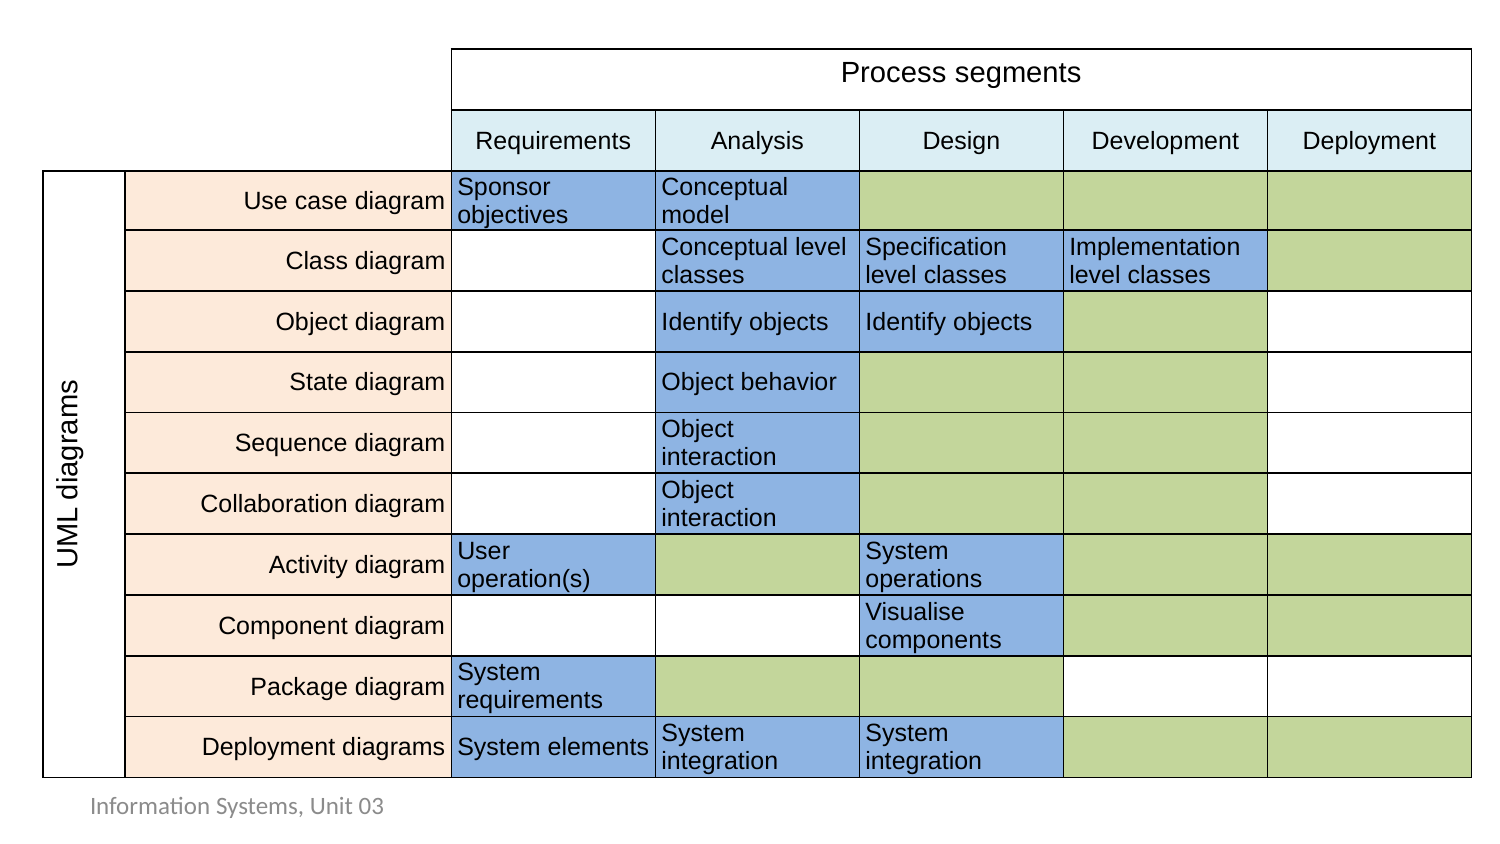

|  |  | Process segments |  |  |  |  |
| --- | --- | --- | --- | --- | --- | --- |
|  |  | Requirements | Analysis | Design | Development | Deployment |
| UML diagrams | Use case diagram | Sponsor objectives | Conceptual model |  |  |  |
|  | Class diagram |  | Conceptual level classes | Specification level classes | Implementation level classes |  |
|  | Object diagram |  | Identify objects | Identify objects |  |  |
|  | State diagram |  | Object behavior |  |  |  |
|  | Sequence diagram |  | Object interaction |  |  |  |
|  | Collaboration diagram |  | Object interaction |  |  |  |
|  | Activity diagram | User operation(s) |  | System operations |  |  |
|  | Component diagram |  |  | Visualise components |  |  |
|  | Package diagram | System requirements |  |  |  |  |
|  | Deployment diagrams | System elements | System integration | System integration |  |  |
Information Systems, Unit 03
27